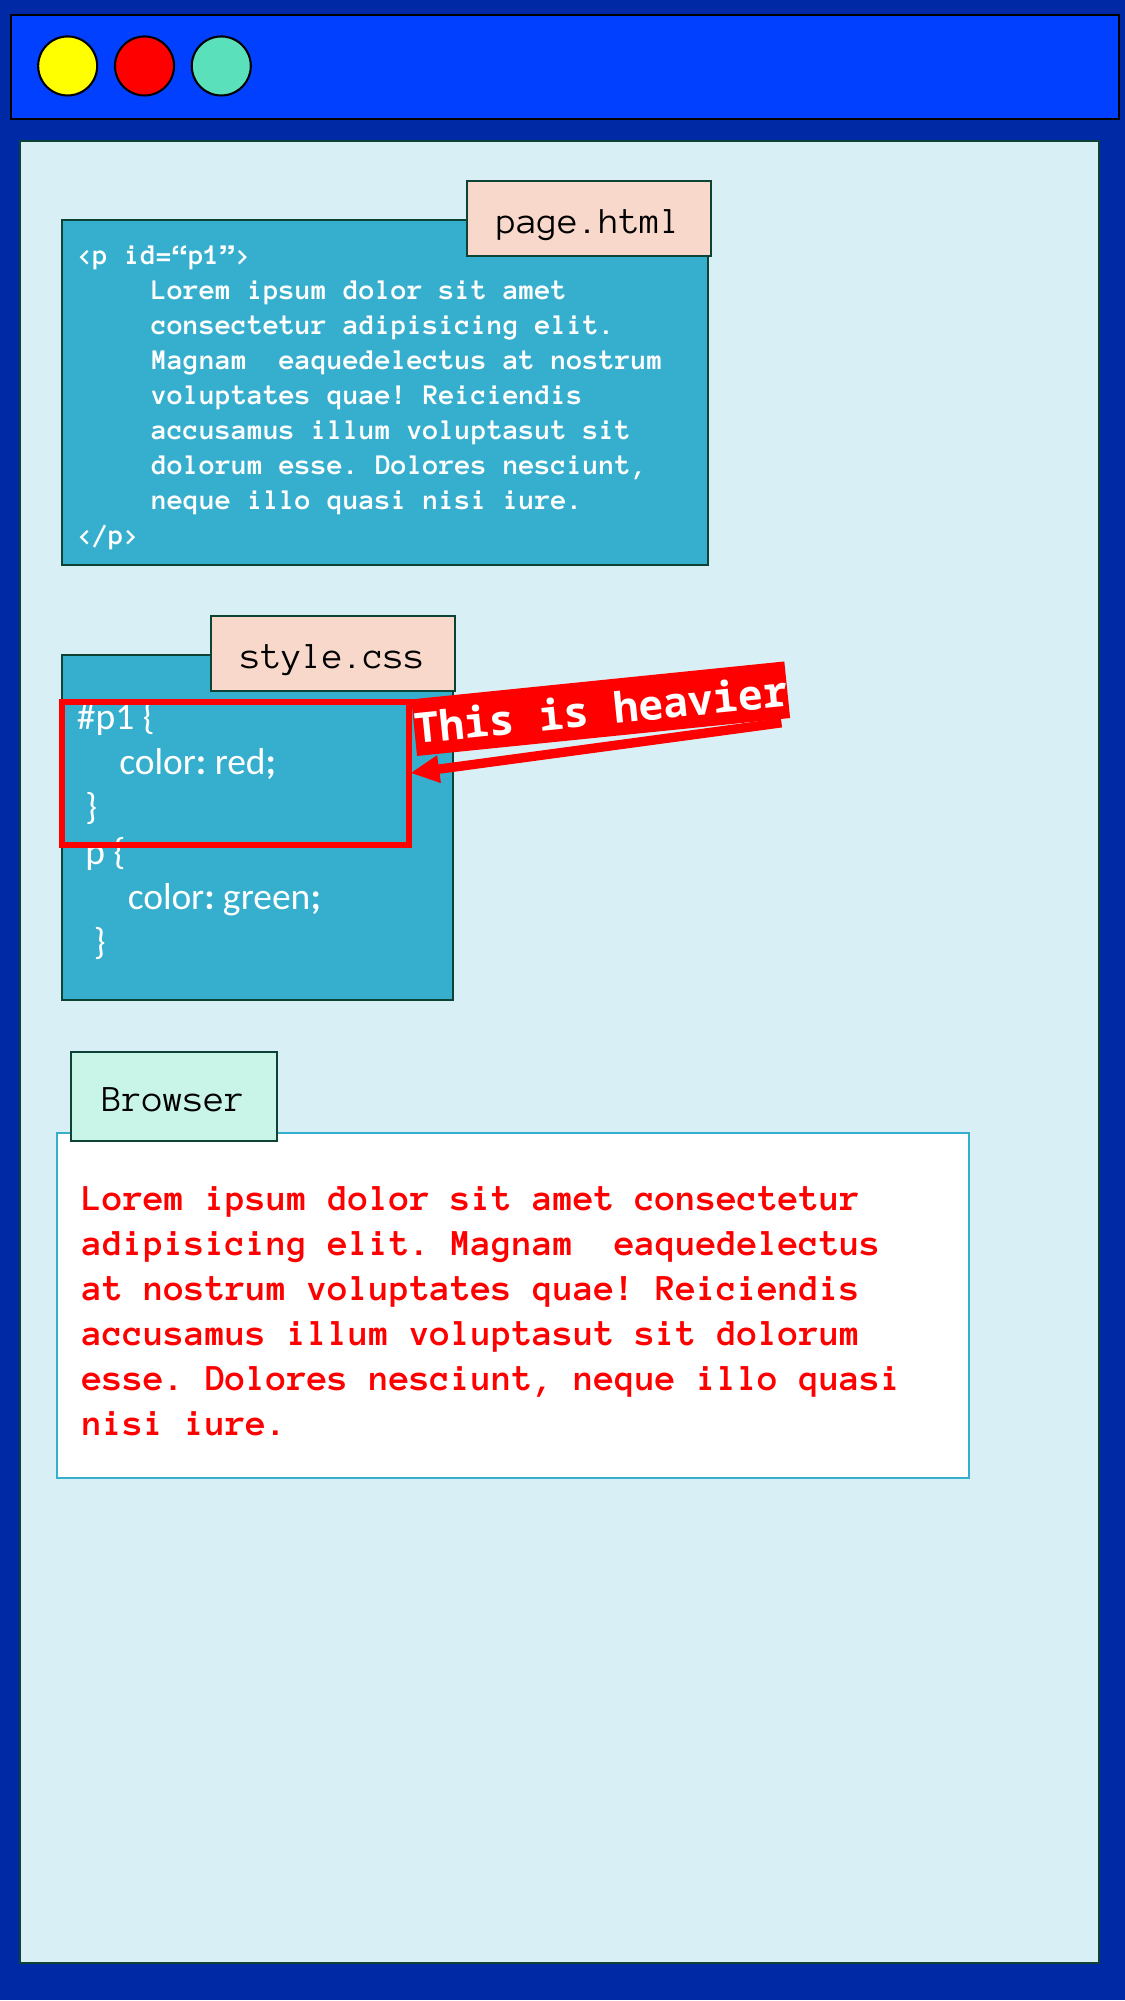

page.html
<p id=“p1”>
Lorem ipsum dolor sit amet consectetur adipisicing elit. Magnam  eaquedelectus at nostrum voluptates quae! Reiciendis accusamus illum voluptasut sit dolorum esse. Dolores nesciunt, neque illo quasi nisi iure.
</p>
style.css
#p1 {
     color: red;
 }
 p {
      color: green;
  }
This is heavier

Browser

Lorem ipsum dolor sit amet consectetur adipisicing elit. Magnam  eaquedelectus at nostrum voluptates quae! Reiciendis accusamus illum voluptasut sit dolorum esse. Dolores nesciunt, neque illo quasi nisi iure.